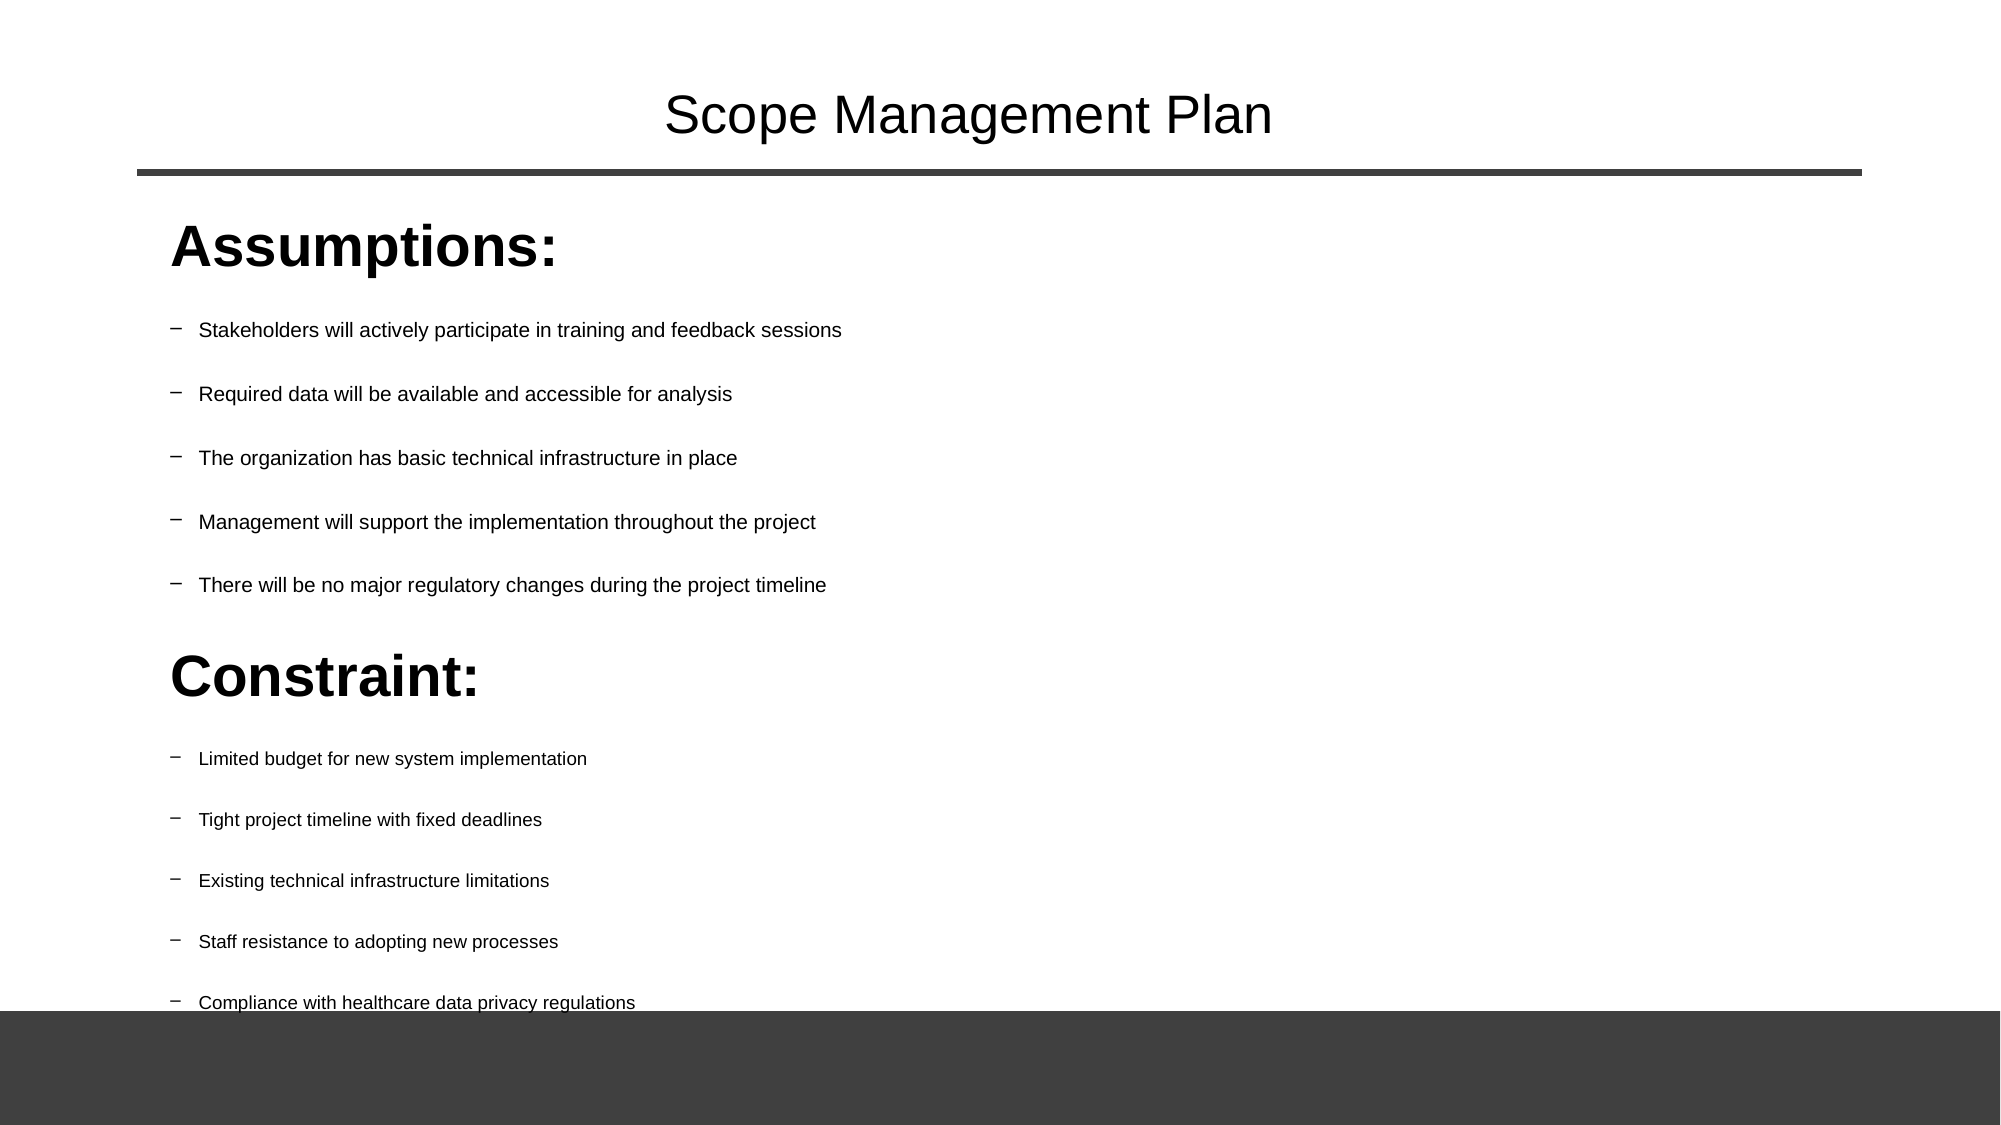

# Scope Management Plan
Assumptions:
Stakeholders will actively participate in training and feedback sessions
Required data will be available and accessible for analysis
The organization has basic technical infrastructure in place
Management will support the implementation throughout the project
There will be no major regulatory changes during the project timeline
Constraint:
Limited budget for new system implementation
Tight project timeline with fixed deadlines
Existing technical infrastructure limitations
Staff resistance to adopting new processes
Compliance with healthcare data privacy regulations